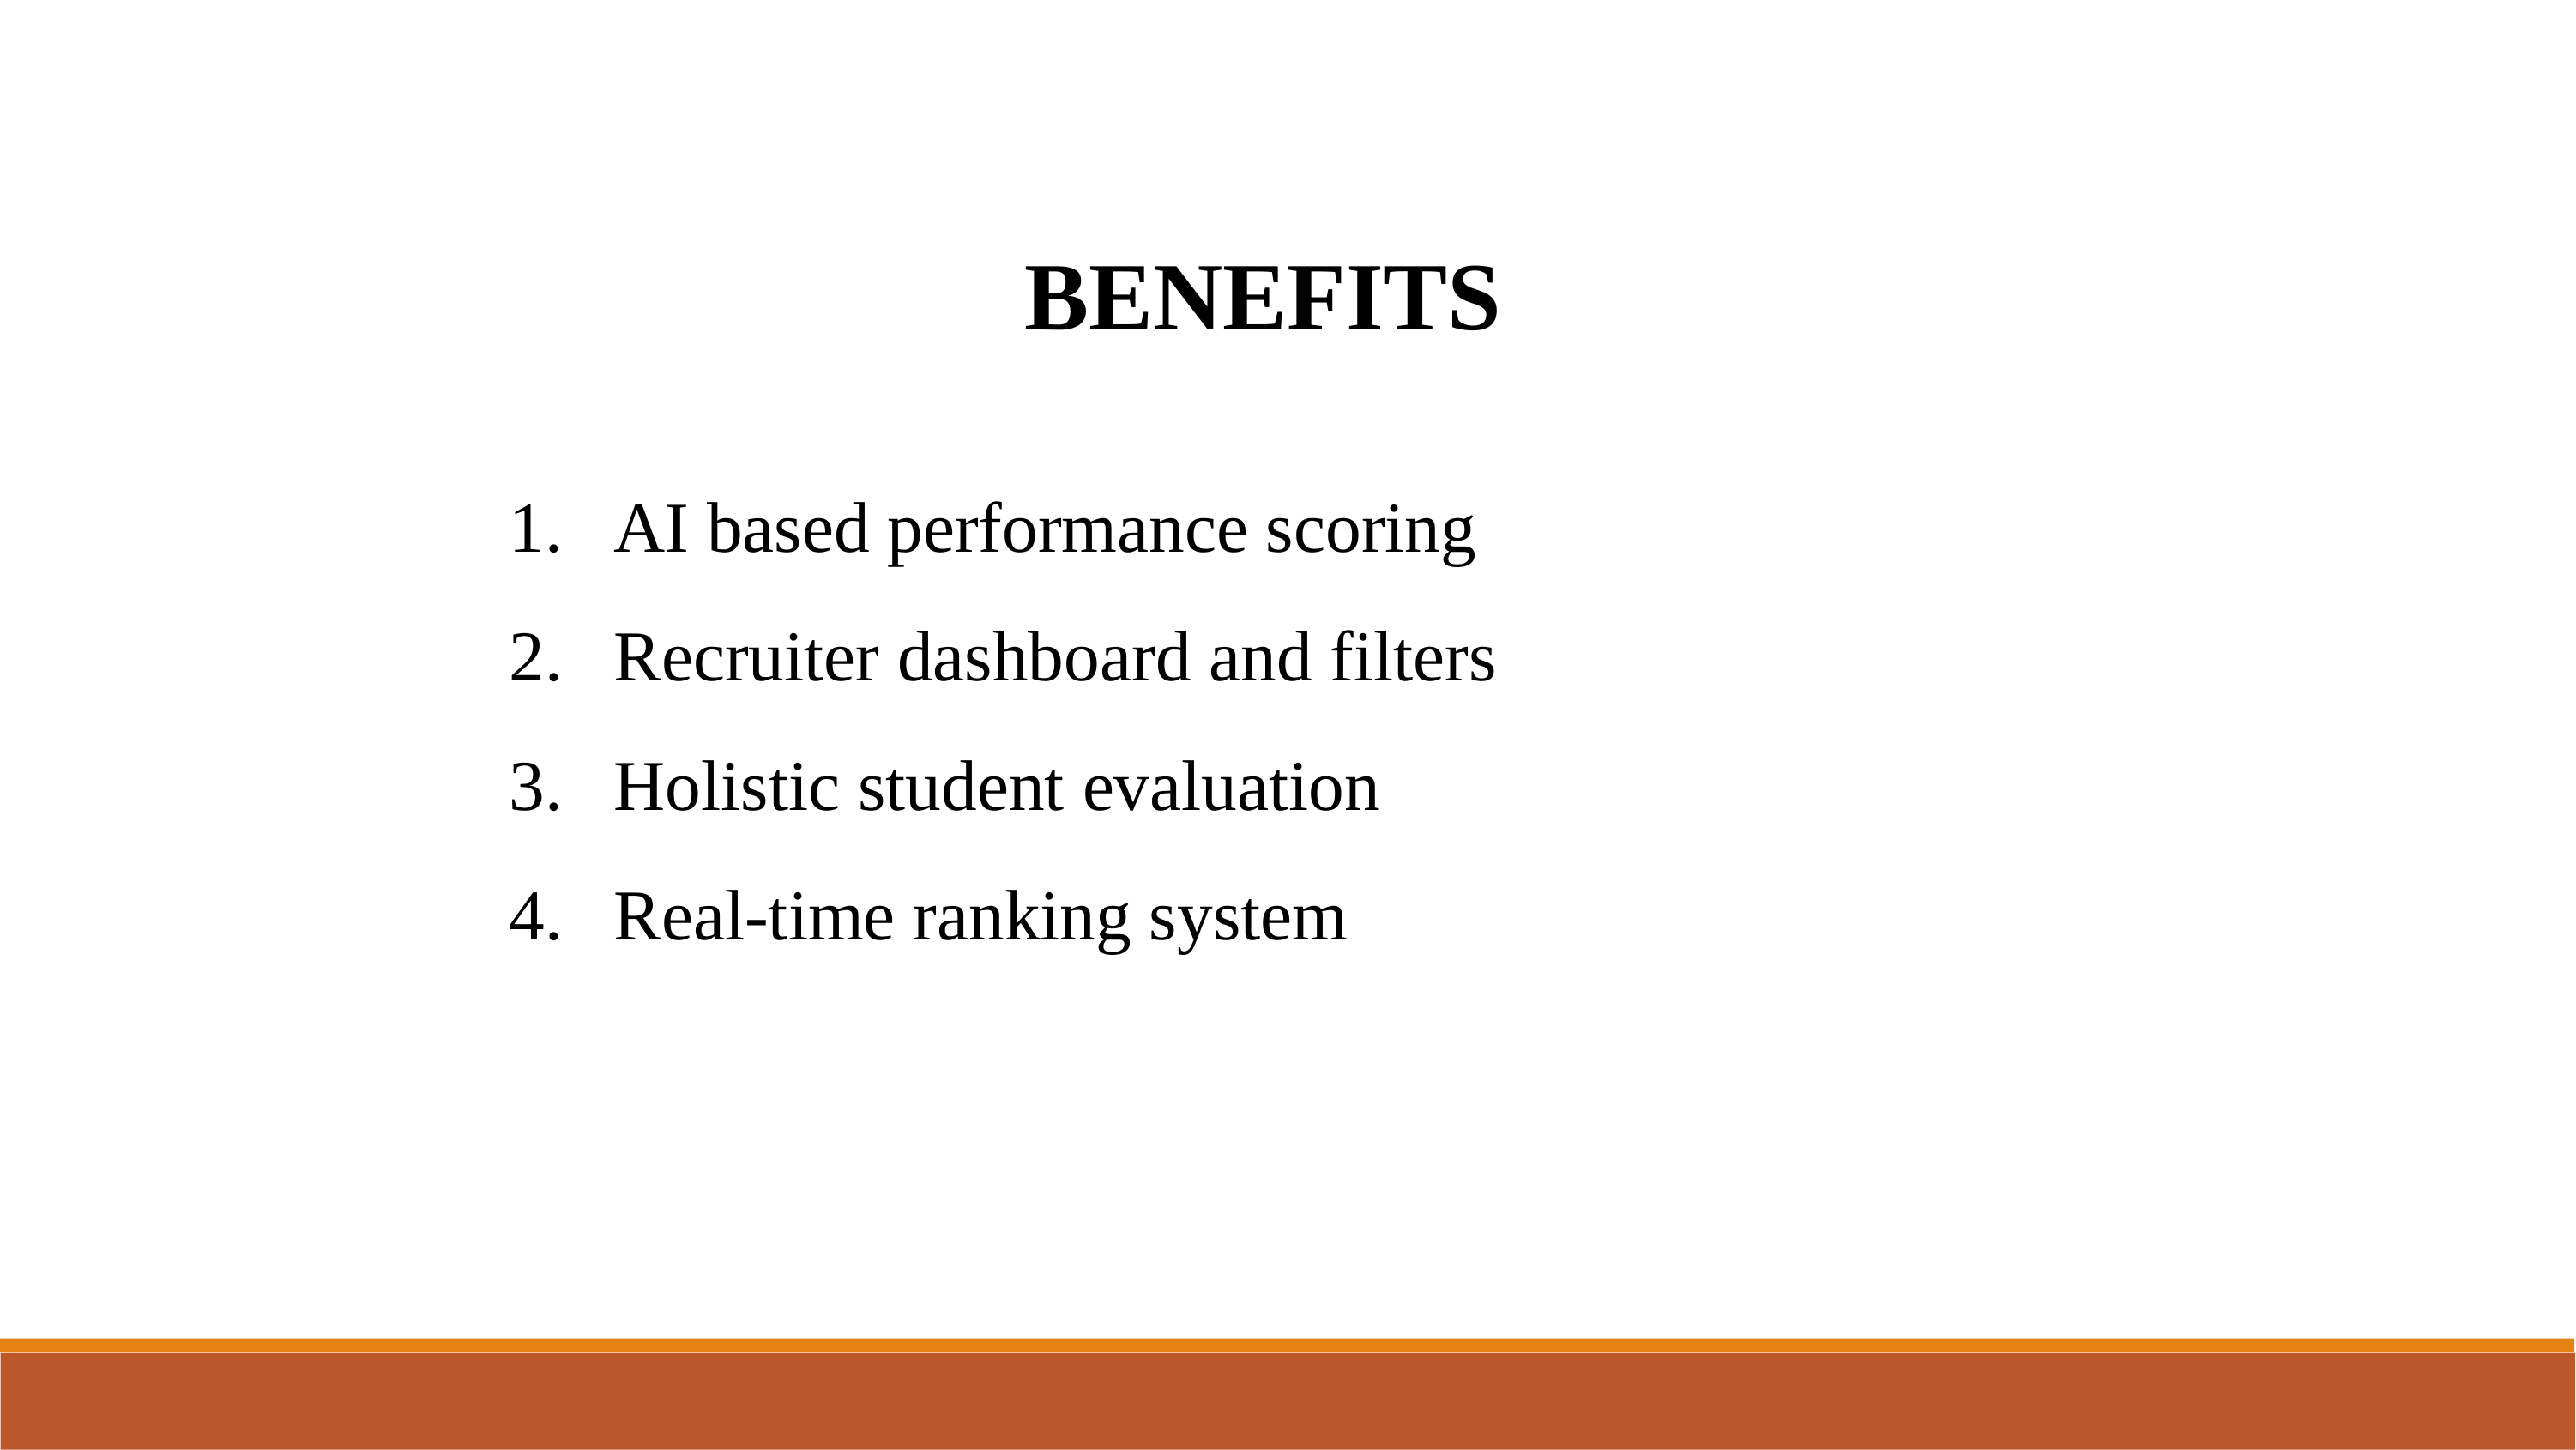

FLOW  DIAGRAM
BENEFITS

AI based performance scoring
Recruiter dashboard and filters
Holistic student evaluation
Real-time ranking system